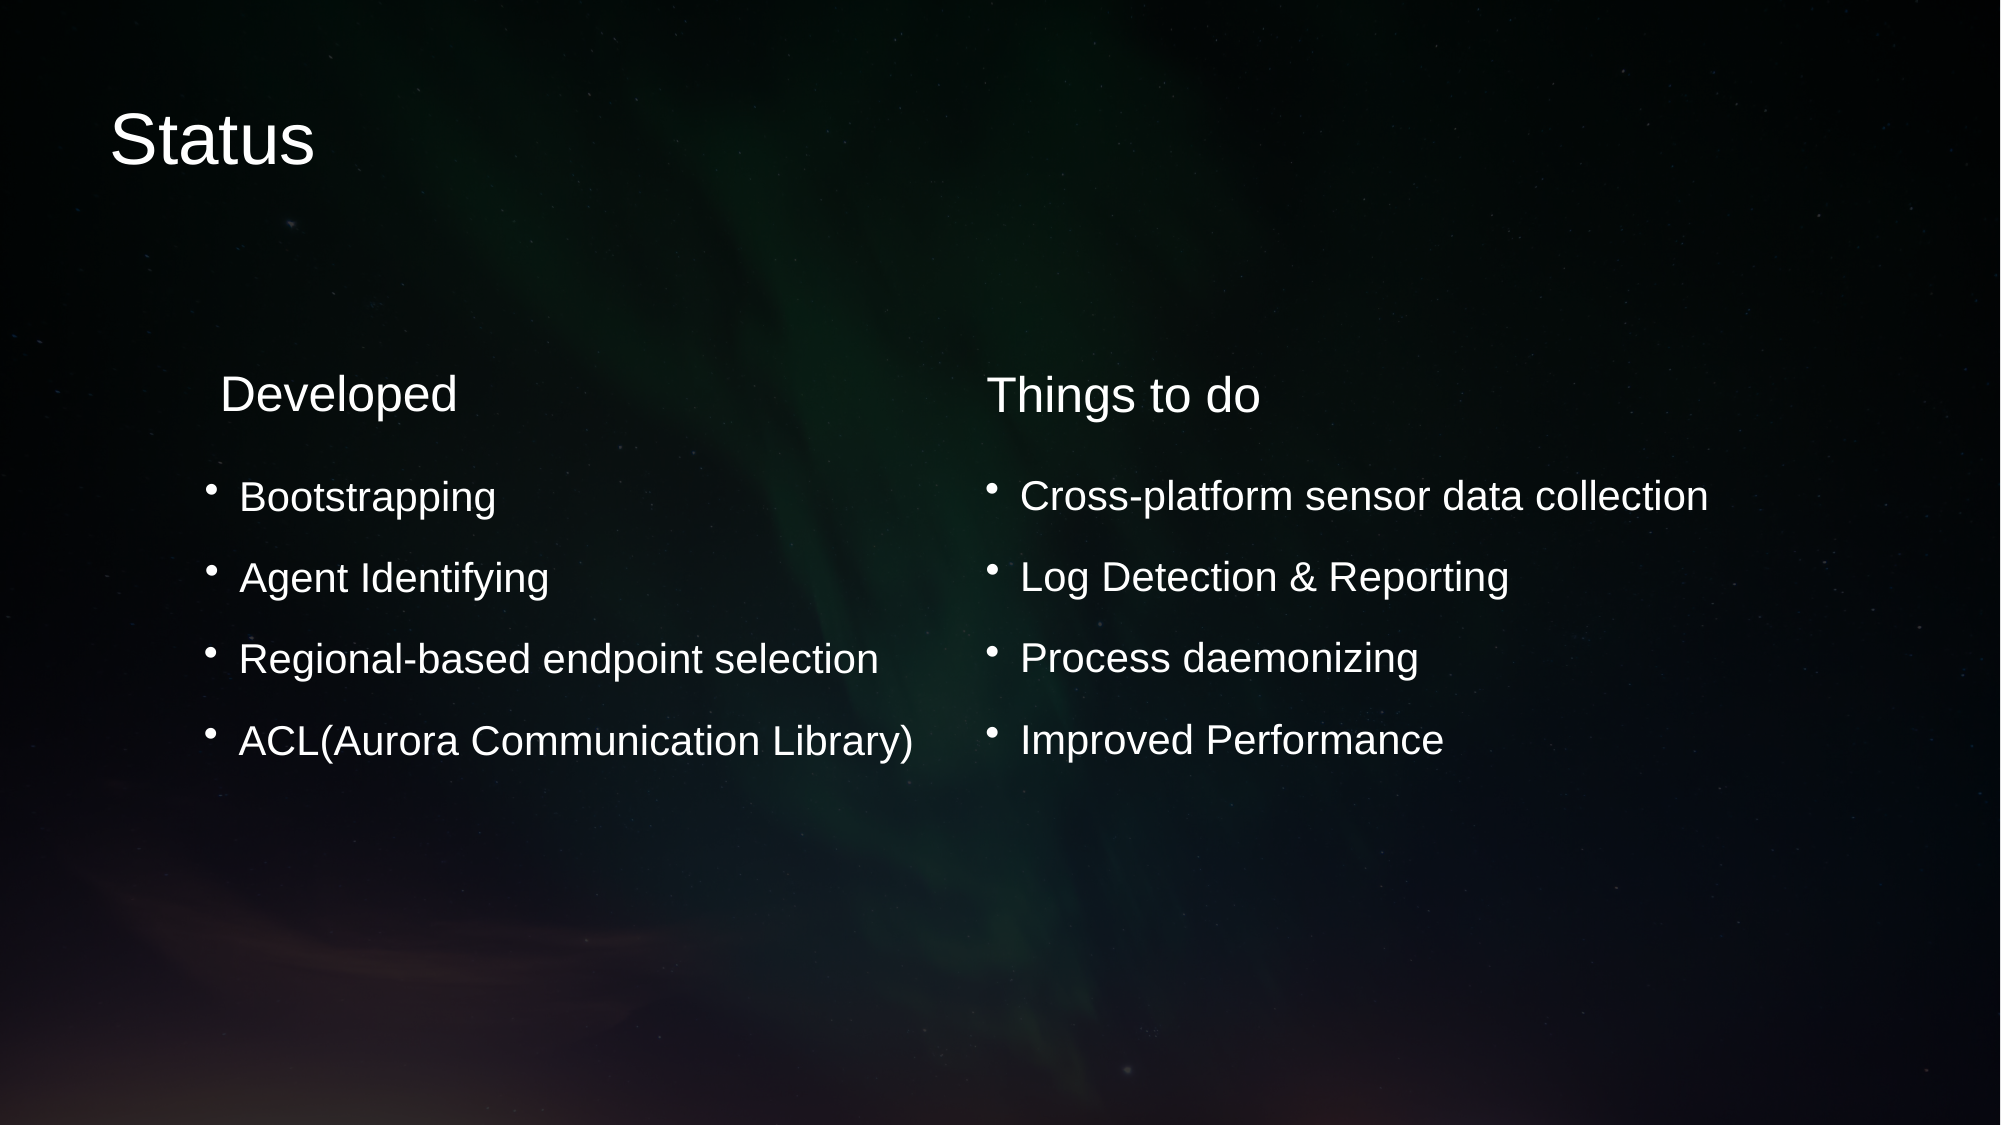

Status
Developed
Things to do
Cross-platform sensor data collection
Bootstrapping
Log Detection & Reporting
Agent Identifying
Process daemonizing
Regional-based endpoint selection
Improved Performance
ACL(Aurora Communication Library)